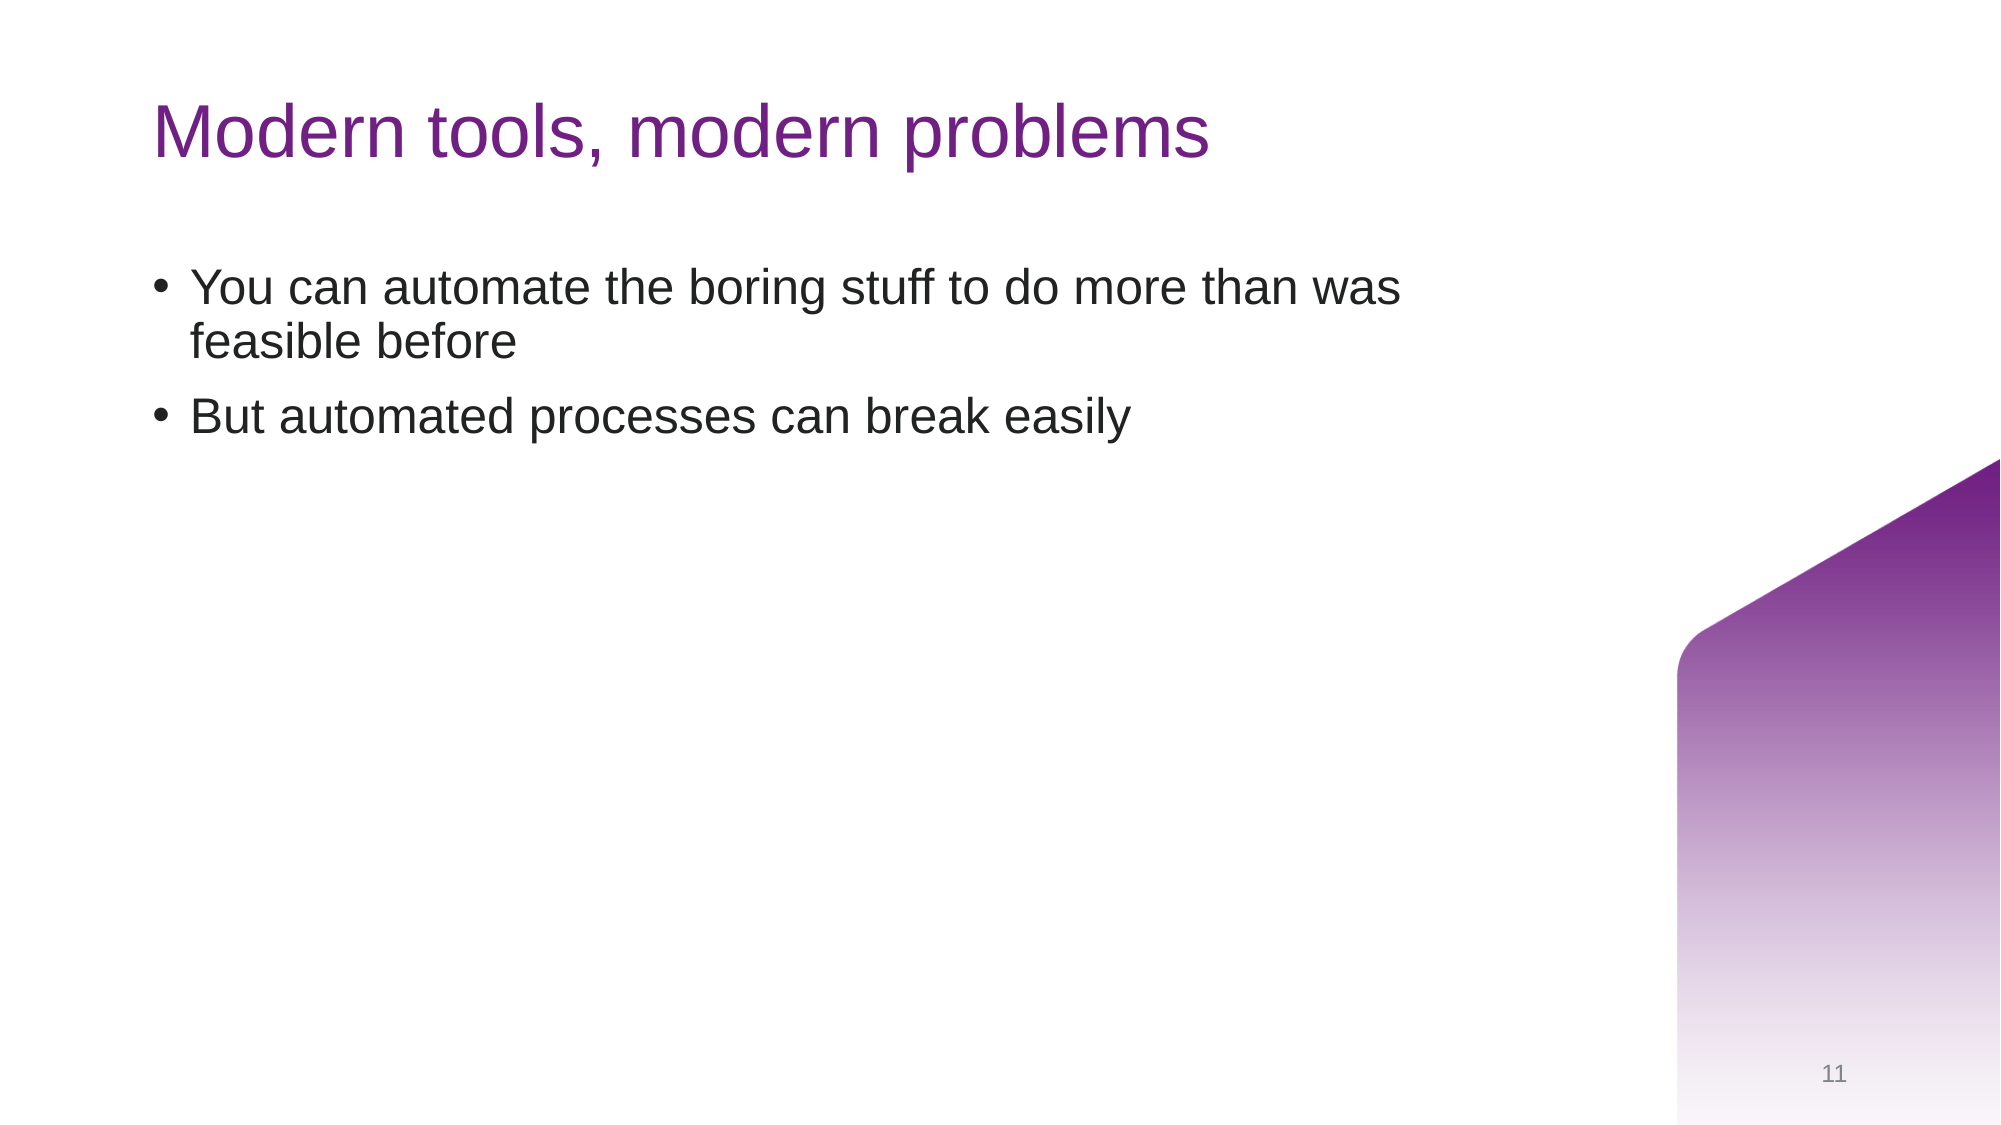

# Modern tools, modern problems
You can automate the boring stuff to do more than was feasible before
But automated processes can break easily

11